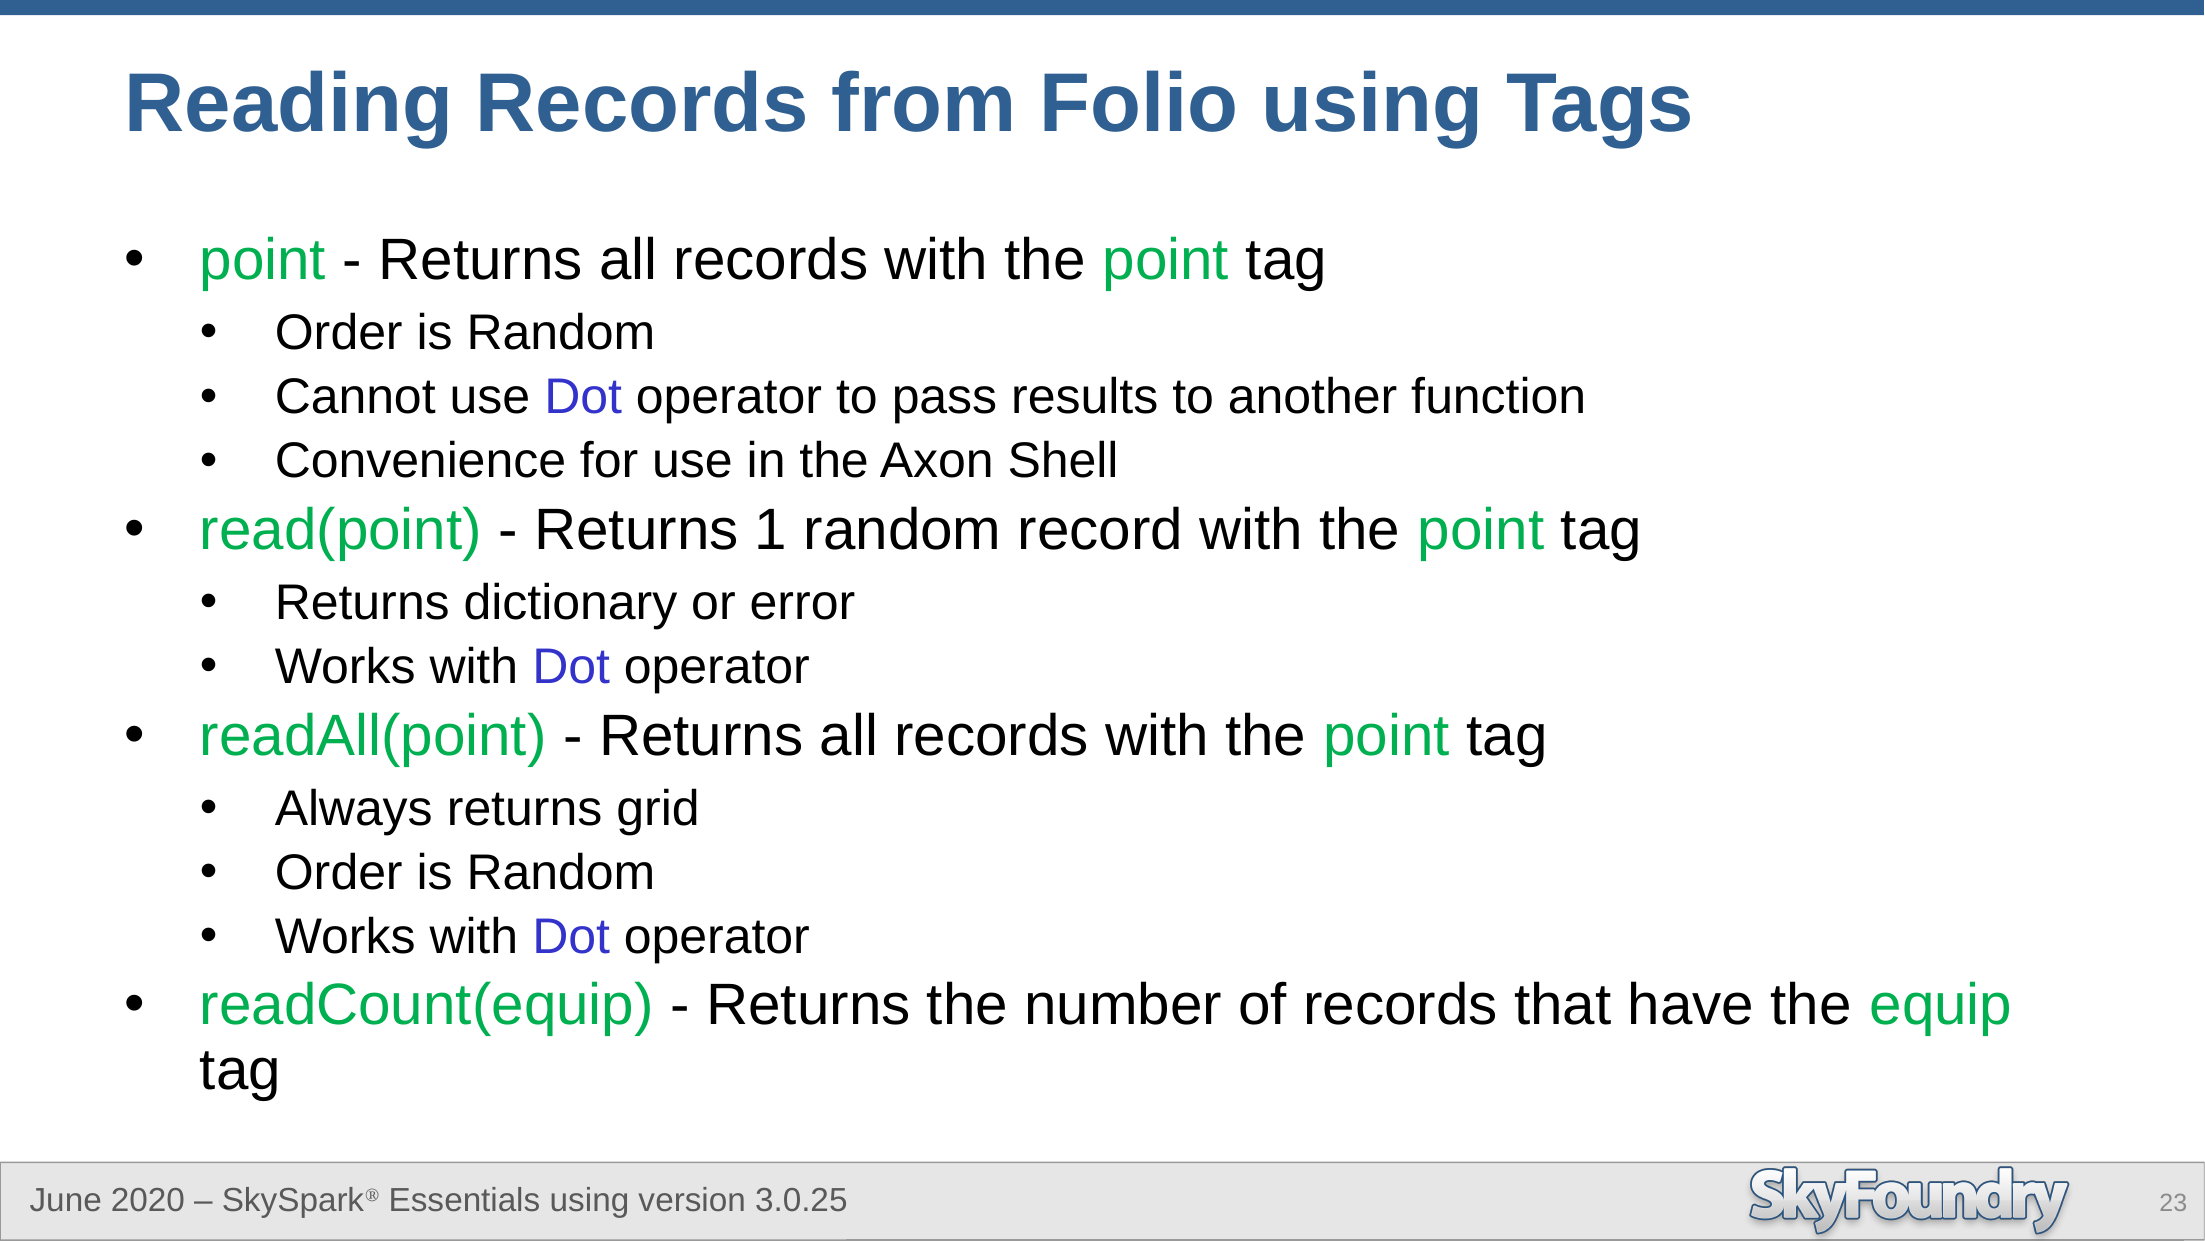

# Reading Records from Folio using Tags
point - Returns all records with the point tag
Order is Random
Cannot use Dot operator to pass results to another function
Convenience for use in the Axon Shell
read(point) - Returns 1 random record with the point tag
Returns dictionary or error
Works with Dot operator
readAll(point) - Returns all records with the point tag
Always returns grid
Order is Random
Works with Dot operator
readCount(equip) - Returns the number of records that have the equip tag

23